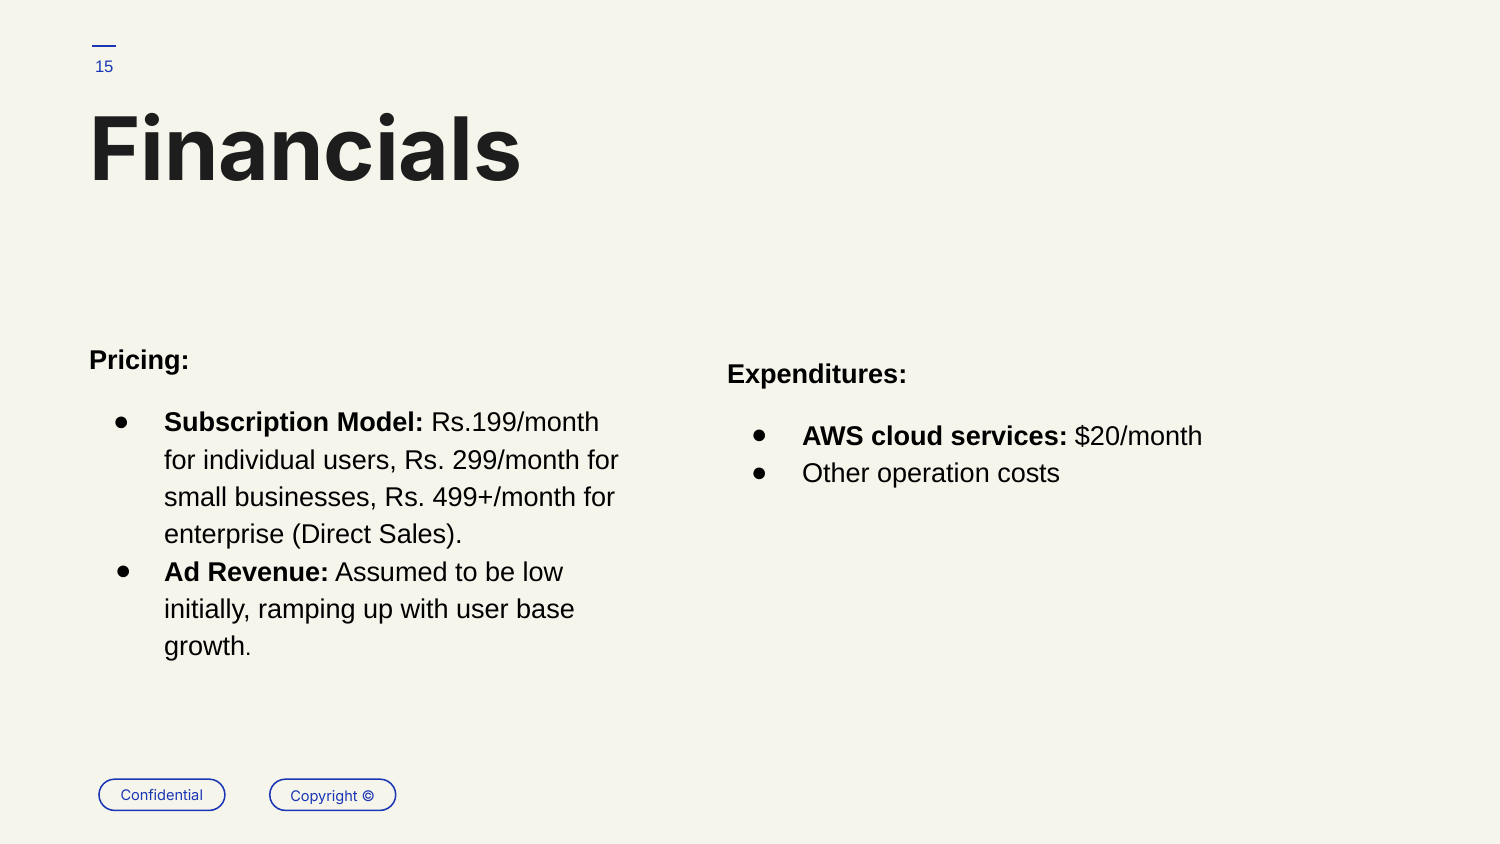

15
# Financials
Pricing:
Subscription Model: Rs.199/month for individual users, Rs. 299/month for small businesses, Rs. 499+/month for enterprise (Direct Sales).
Ad Revenue: Assumed to be low initially, ramping up with user base growth.

Expenditures:
AWS cloud services: $20/month
Other operation costs